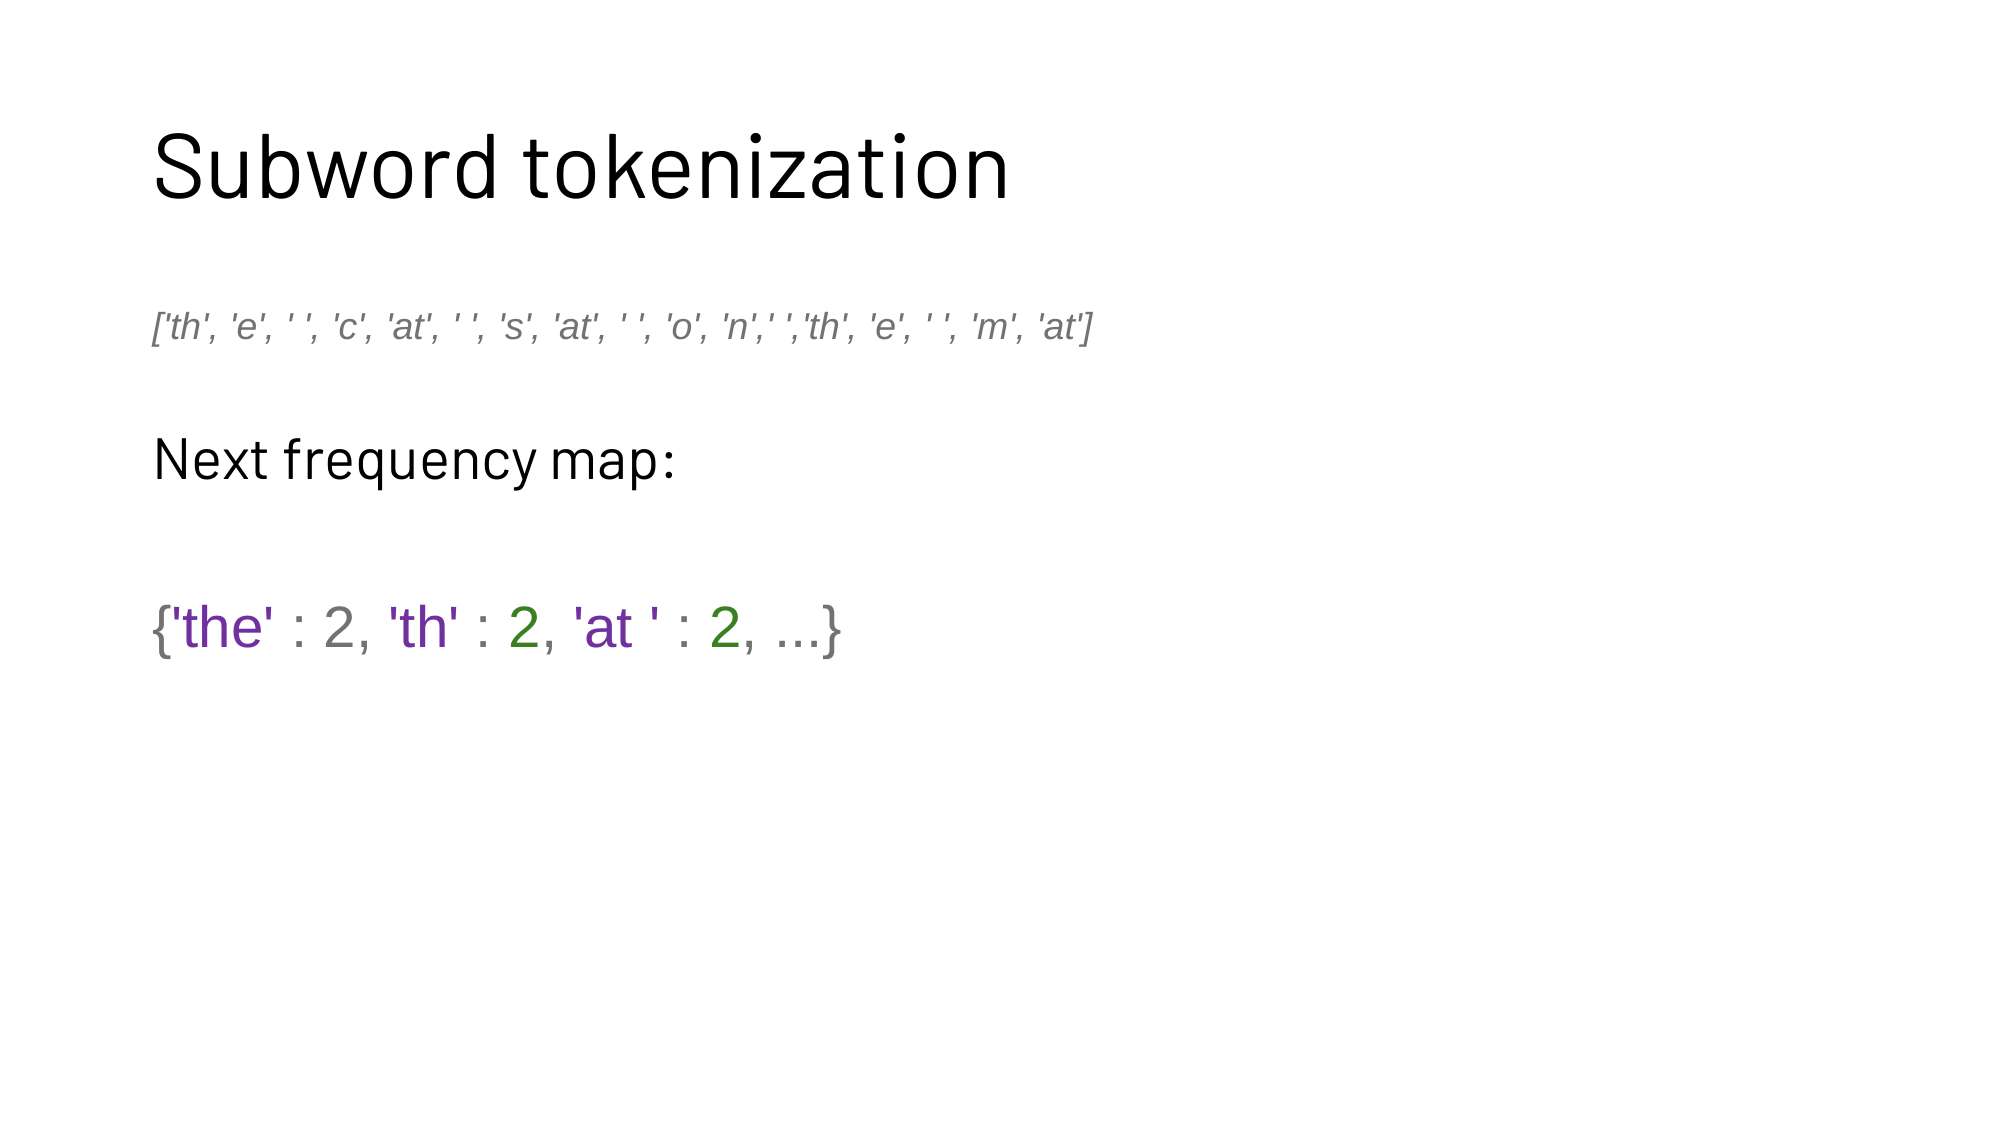

# Subword tokenization
['th', 'e', ' ', 'c', 'at', ' ', 's', 'at', ' ', 'o', 'n',' ','th', 'e', ' ', 'm', 'at']

Next frequency map:

{'the' : 2, 'th' : 2, 'at ' : 2, ...}